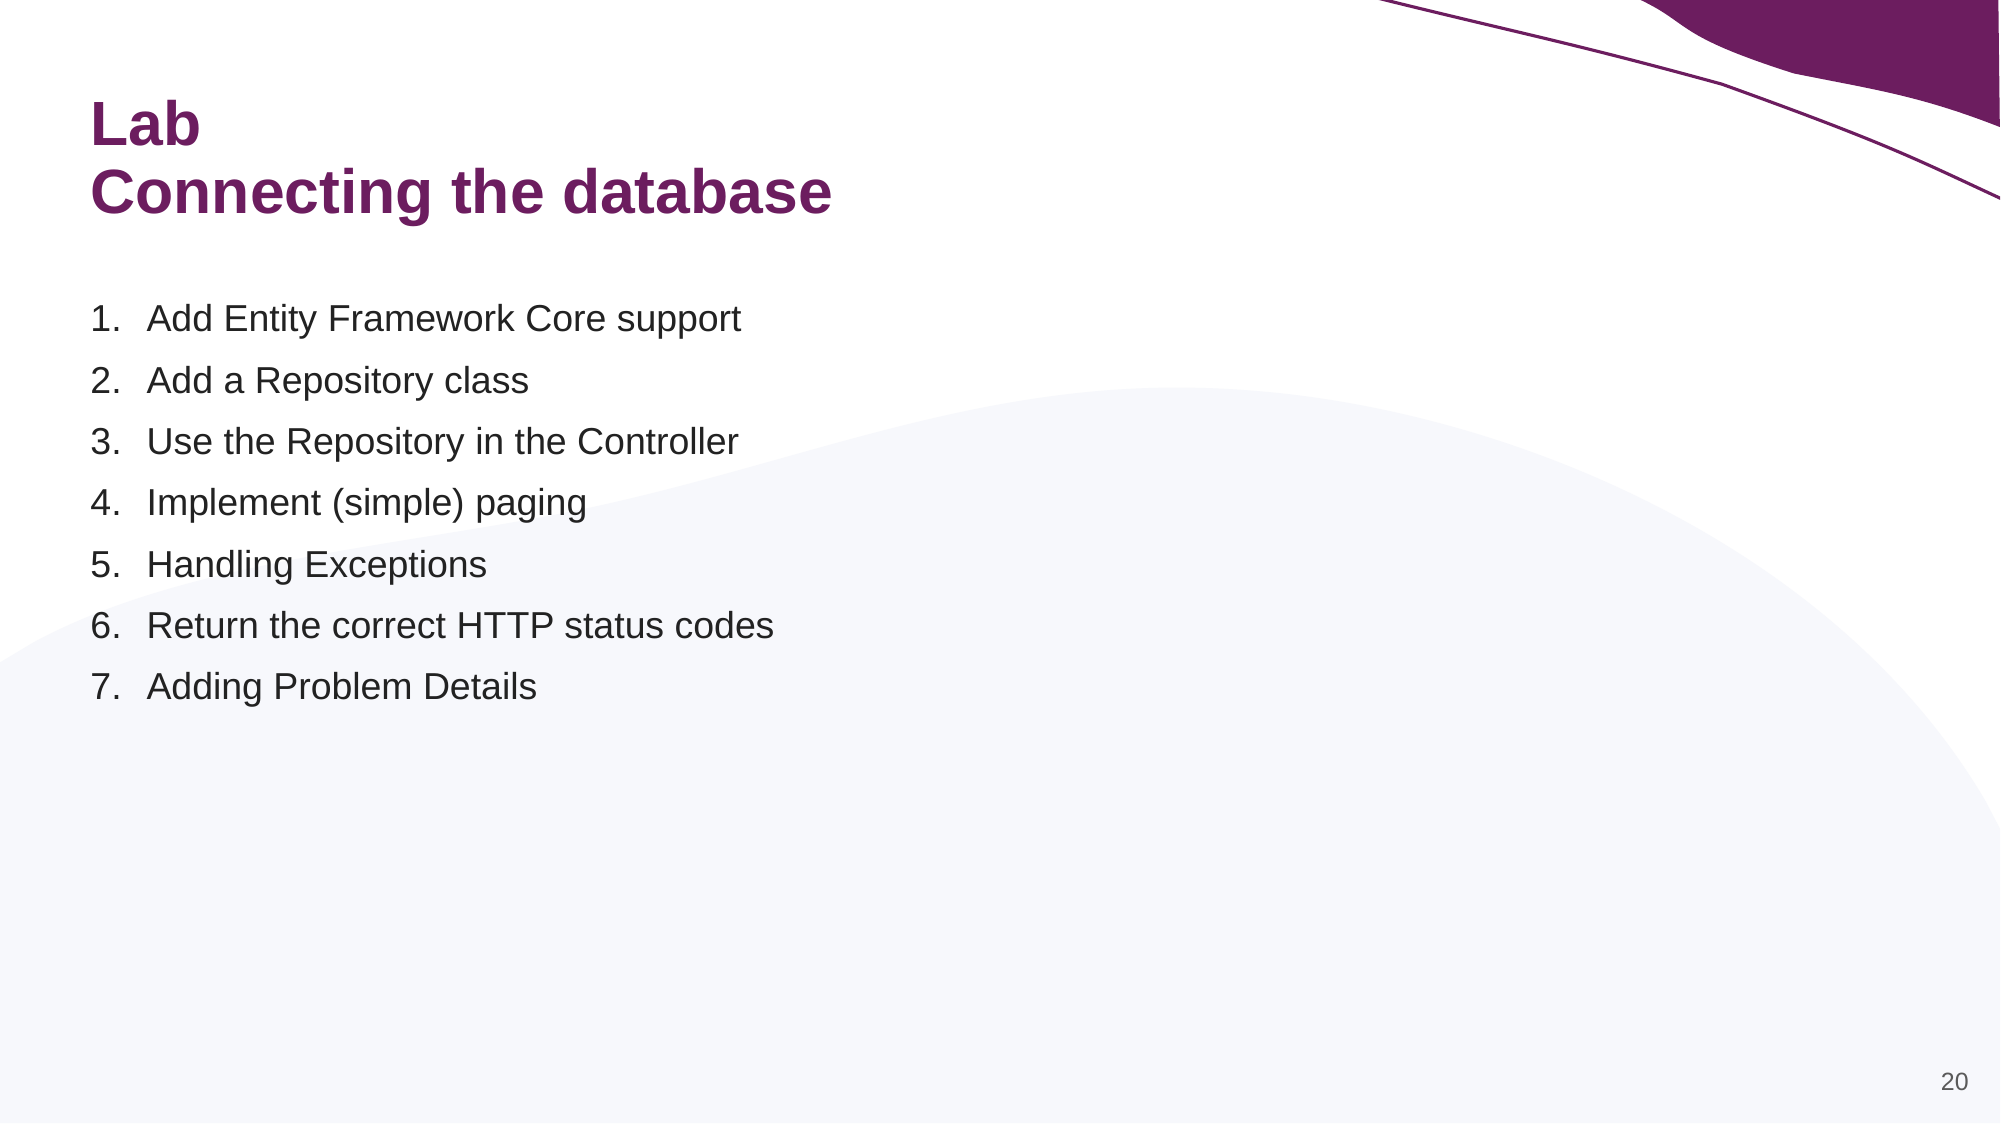

# Lab Connecting the database
Add Entity Framework Core support
Add a Repository class
Use the Repository in the Controller
Implement (simple) paging
Handling Exceptions
Return the correct HTTP status codes
Adding Problem Details
20